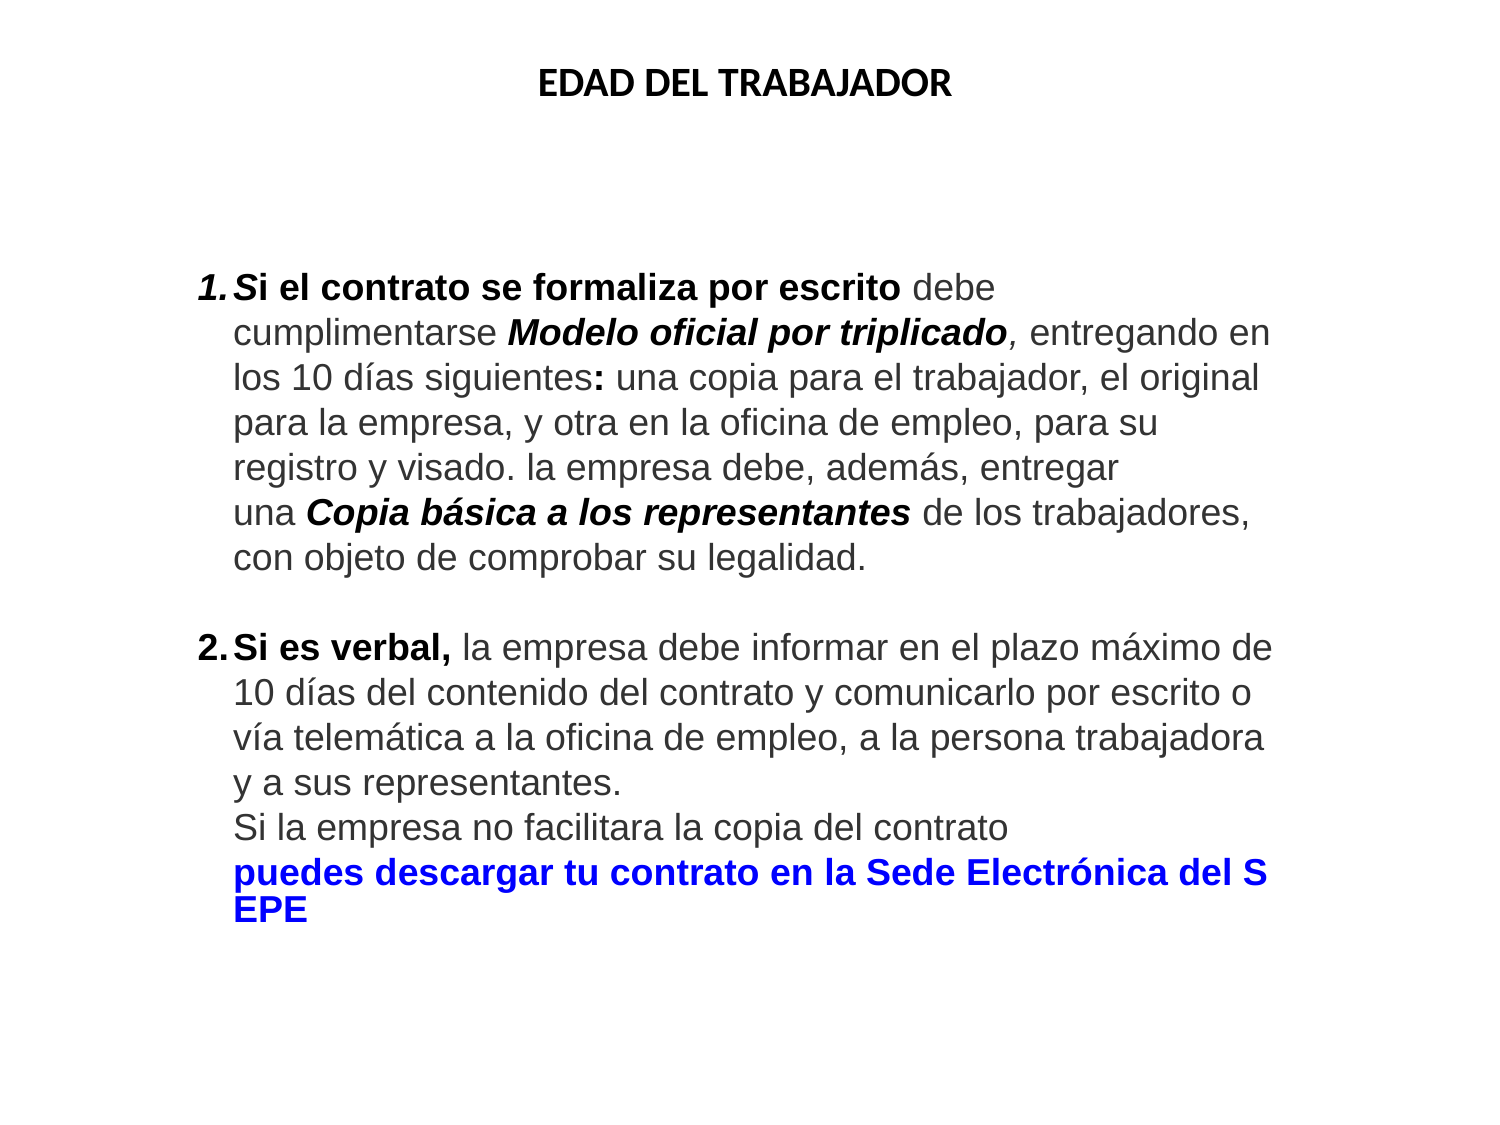

# EDAD DEL TRABAJADOR
Si el contrato se formaliza por escrito debe cumplimentarse Modelo oficial por triplicado, entregando en los 10 días siguientes: una copia para el trabajador, el original para la empresa, y otra en la oficina de empleo, para su registro y visado. la empresa debe, además, entregar una Copia básica a los representantes de los trabajadores, con objeto de comprobar su legalidad.

Si es verbal, la empresa debe informar en el plazo máximo de 10 días del contenido del contrato y comunicarlo por escrito o vía telemática a la oficina de empleo, a la persona trabajadora y a sus representantes.
Si la empresa no facilitara la copia del contrato puedes descargar tu contrato en la Sede Electrónica del SEPE